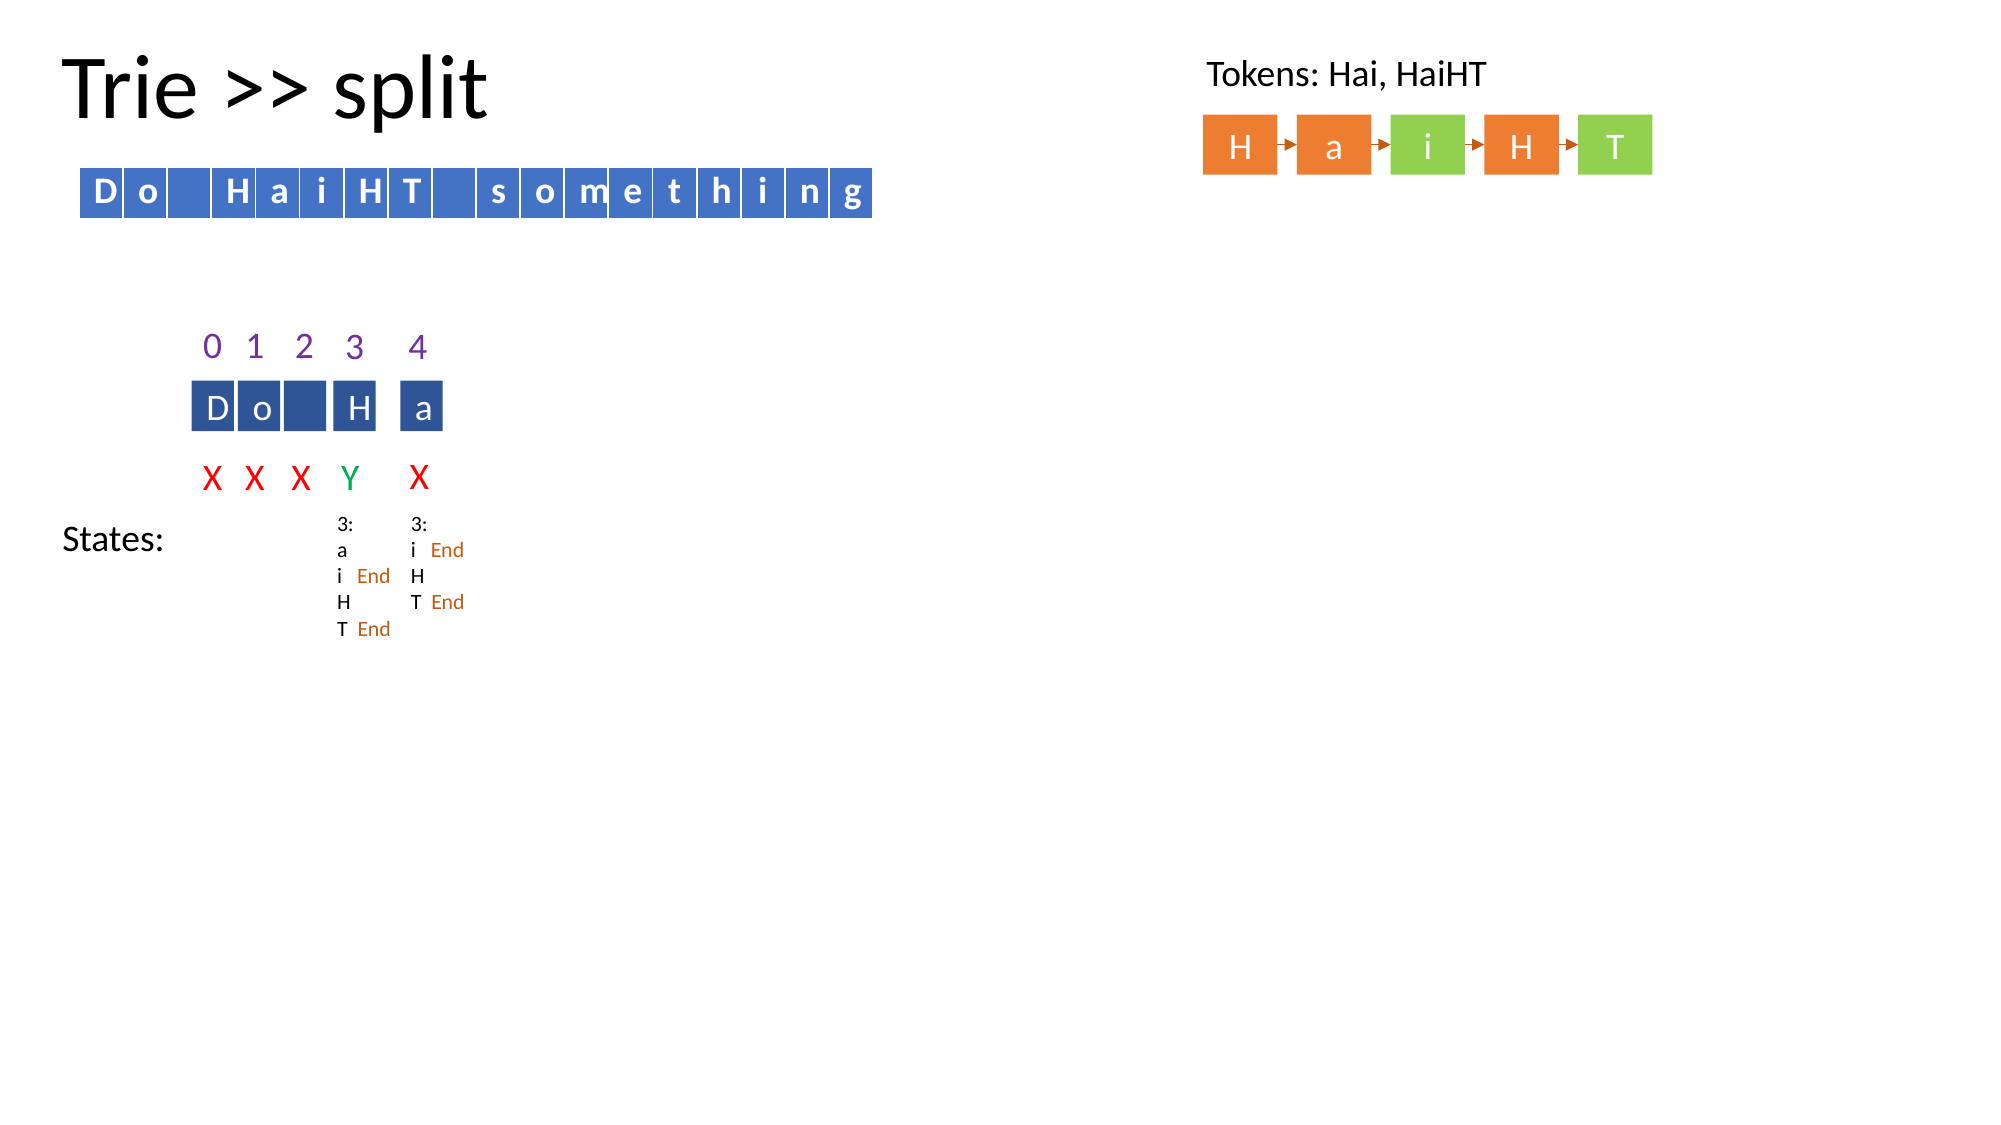

# Trie >> split
Tokens: Hai, HaiHT
H
a
i
H
T
| D | o |  | H | a | i | H | T |  | s | o | m | e | t | h | i | n | g |
| --- | --- | --- | --- | --- | --- | --- | --- | --- | --- | --- | --- | --- | --- | --- | --- | --- | --- |
0
1
2
3
4
D
o

H
a
X
X
X
X
Y
3:
a
i   End
H
T  End
3:
i   End
H
T  End
States: